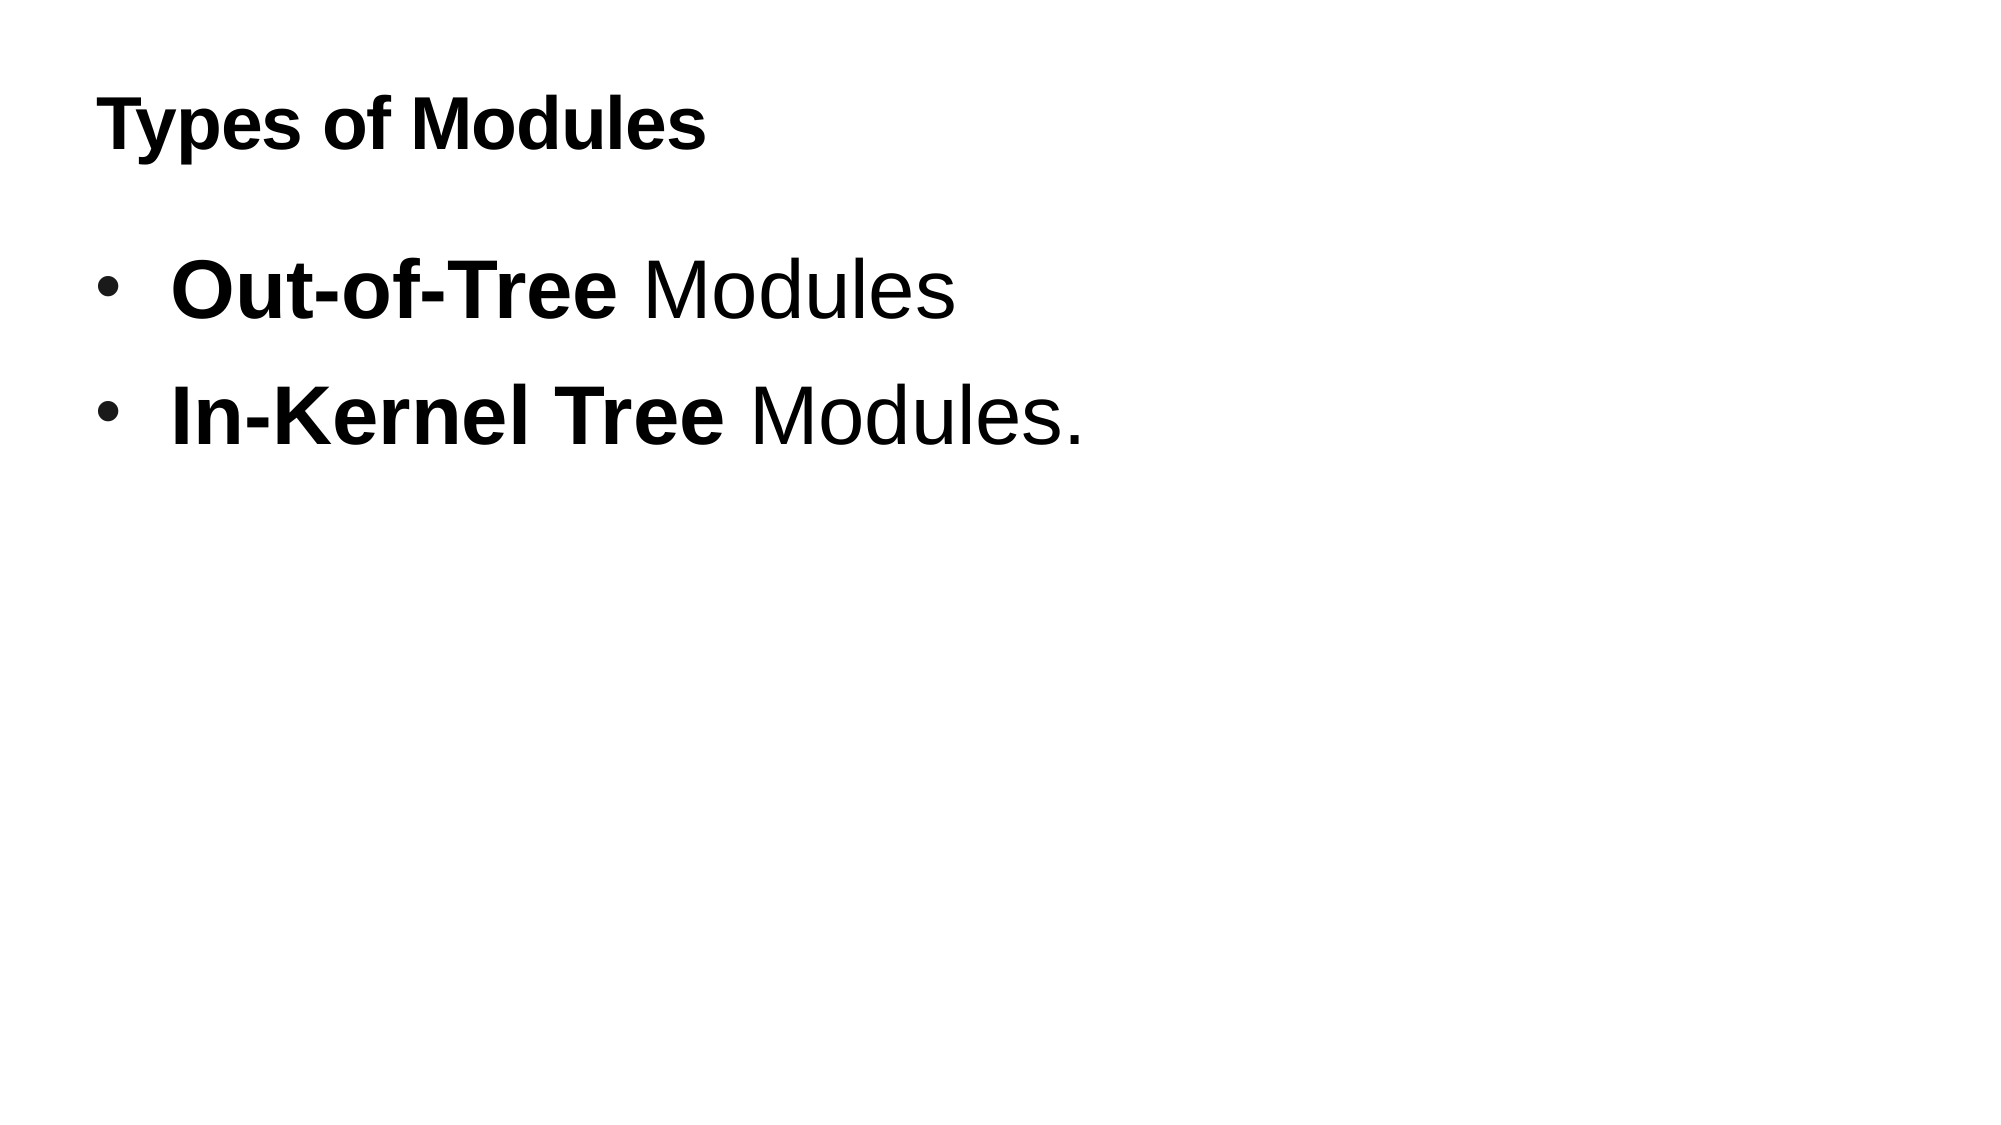

# Types of Modules
Out-of-Tree Modules
In-Kernel Tree Modules.